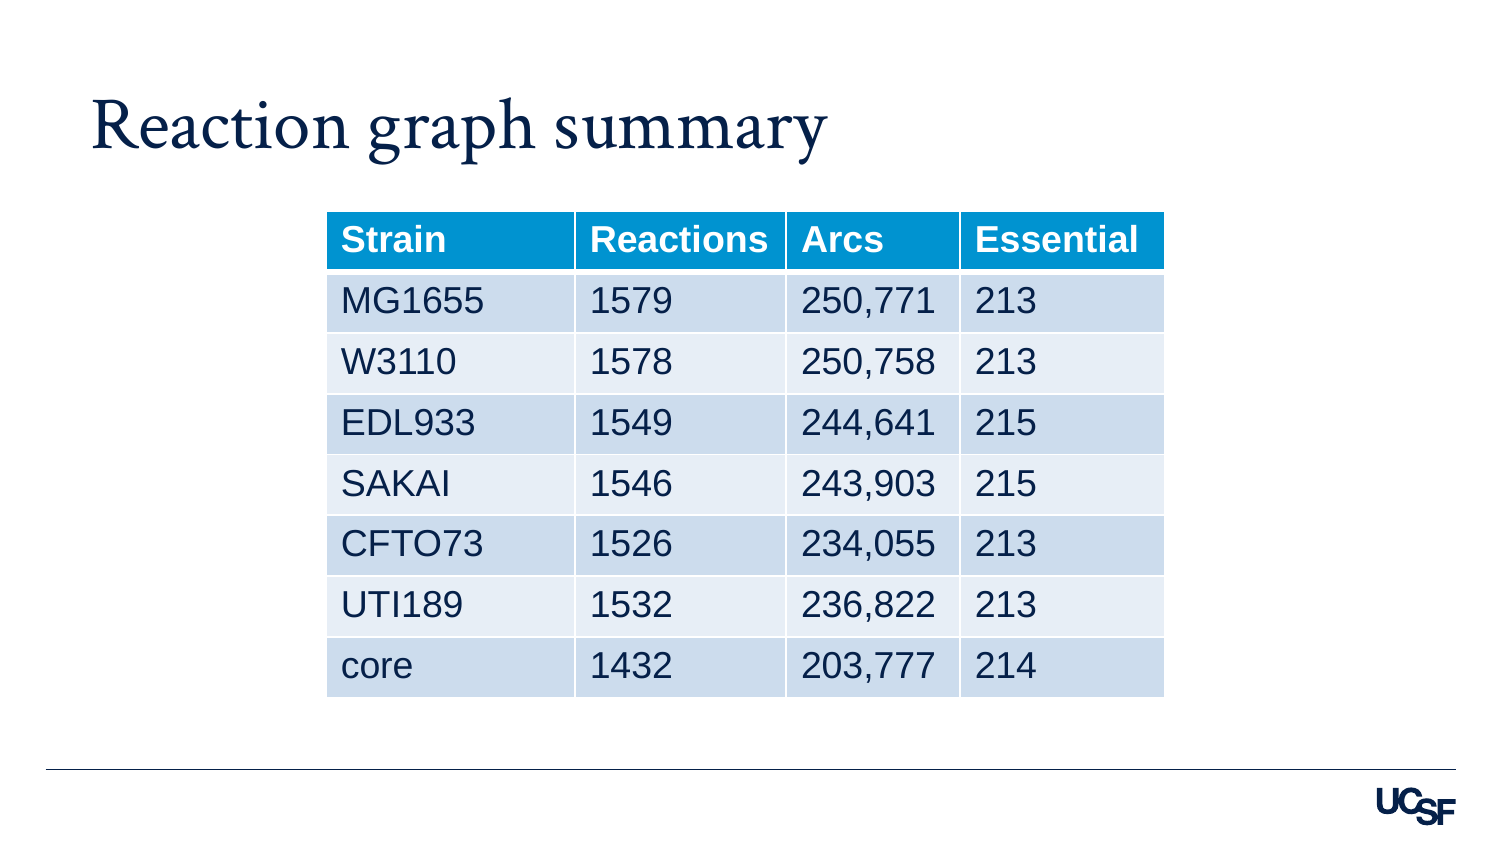

# Reaction graph summary
| Strain | Reactions | Arcs | Essential |
| --- | --- | --- | --- |
| MG1655 | 1579 | 250,771 | 213 |
| W3110 | 1578 | 250,758 | 213 |
| EDL933 | 1549 | 244,641 | 215 |
| SAKAI | 1546 | 243,903 | 215 |
| CFTO73 | 1526 | 234,055 | 213 |
| UTI189 | 1532 | 236,822 | 213 |
| core | 1432 | 203,777 | 214 |